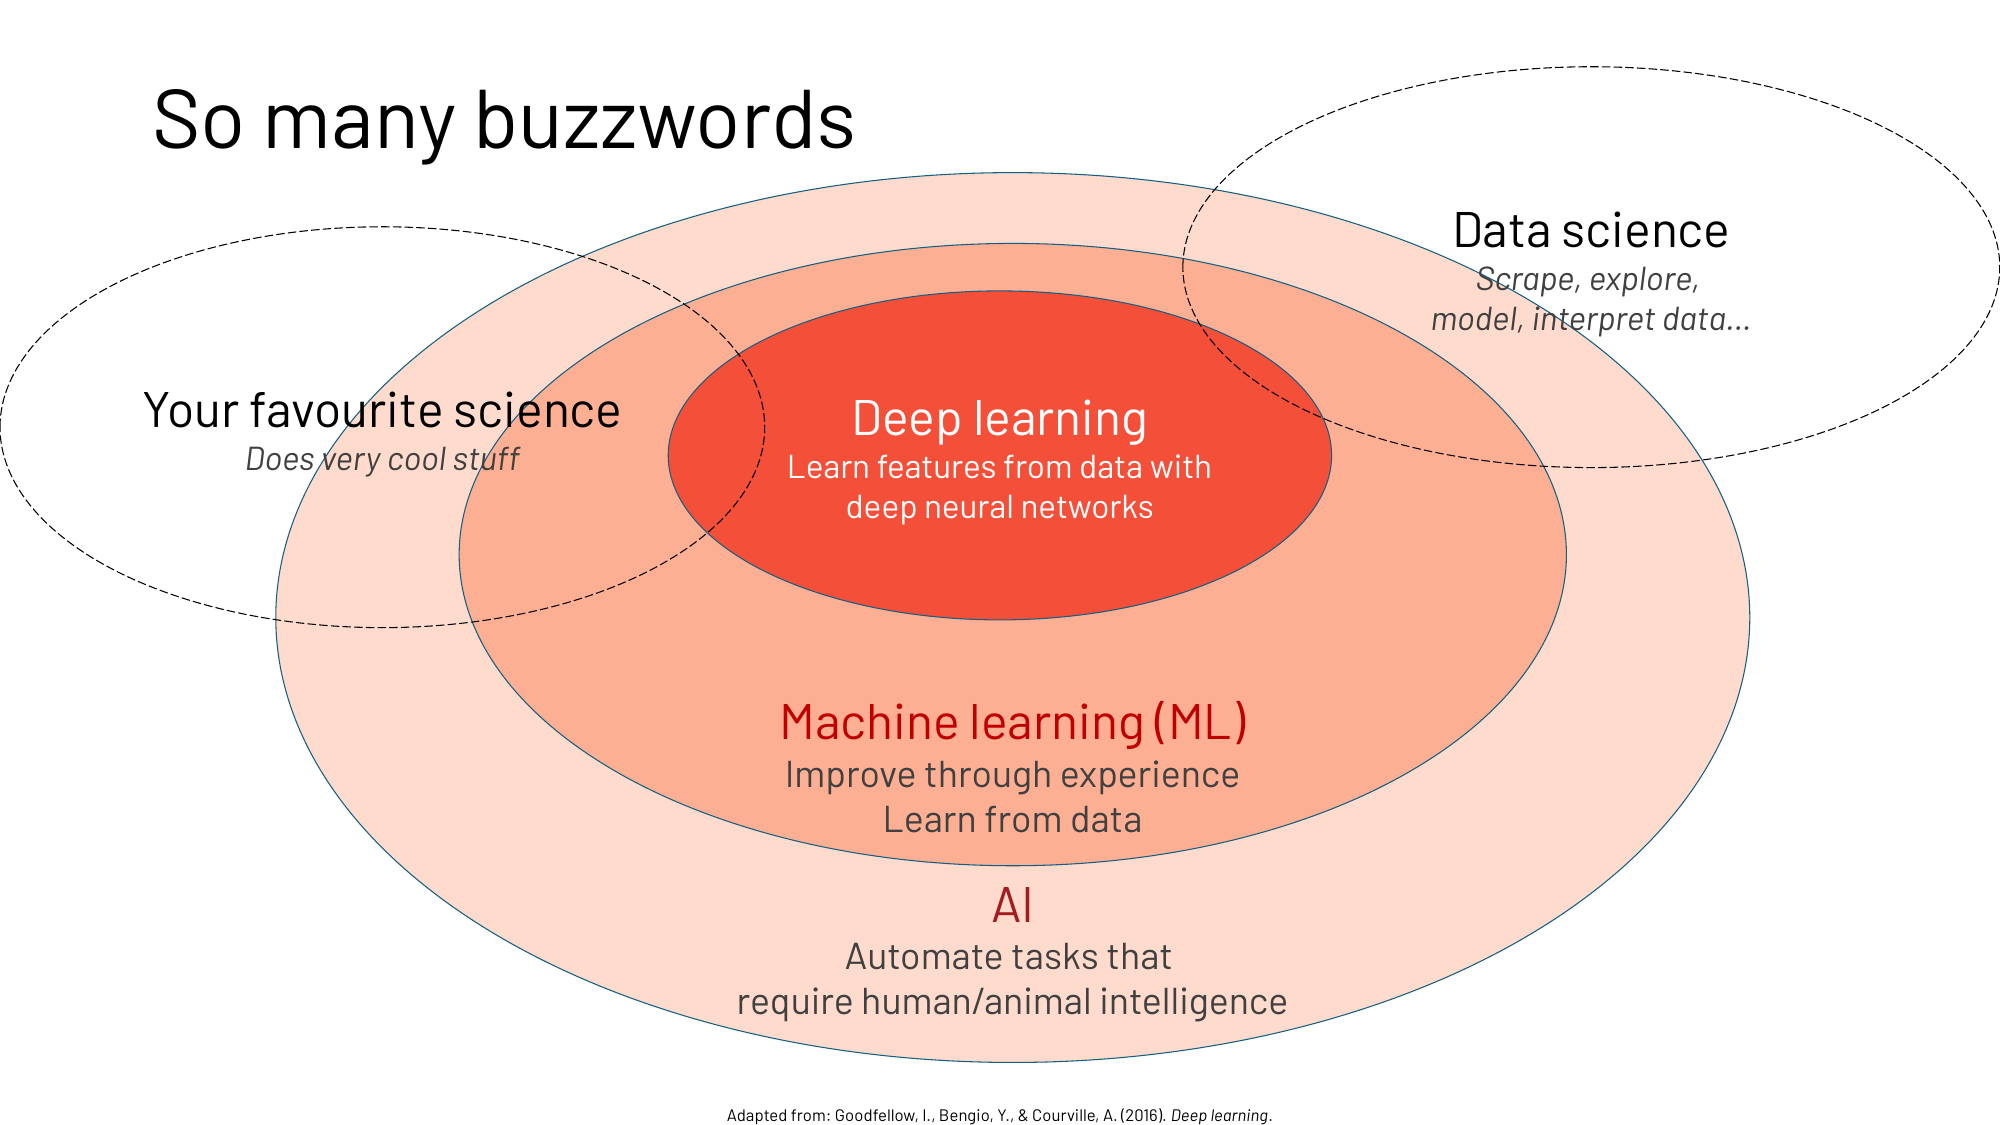

# So many buzzwords
Data science
Scrape, explore,
model, interpret data…

AI
Automate tasks that
require human/animal intelligence

Your favourite science
Does very cool stuff

Machine learning (ML)
Improve through experience
Learn from data
Deep learning
Learn features from data with deep neural networks
Adapted from: Goodfellow, I., Bengio, Y., & Courville, A. (2016). Deep learning.